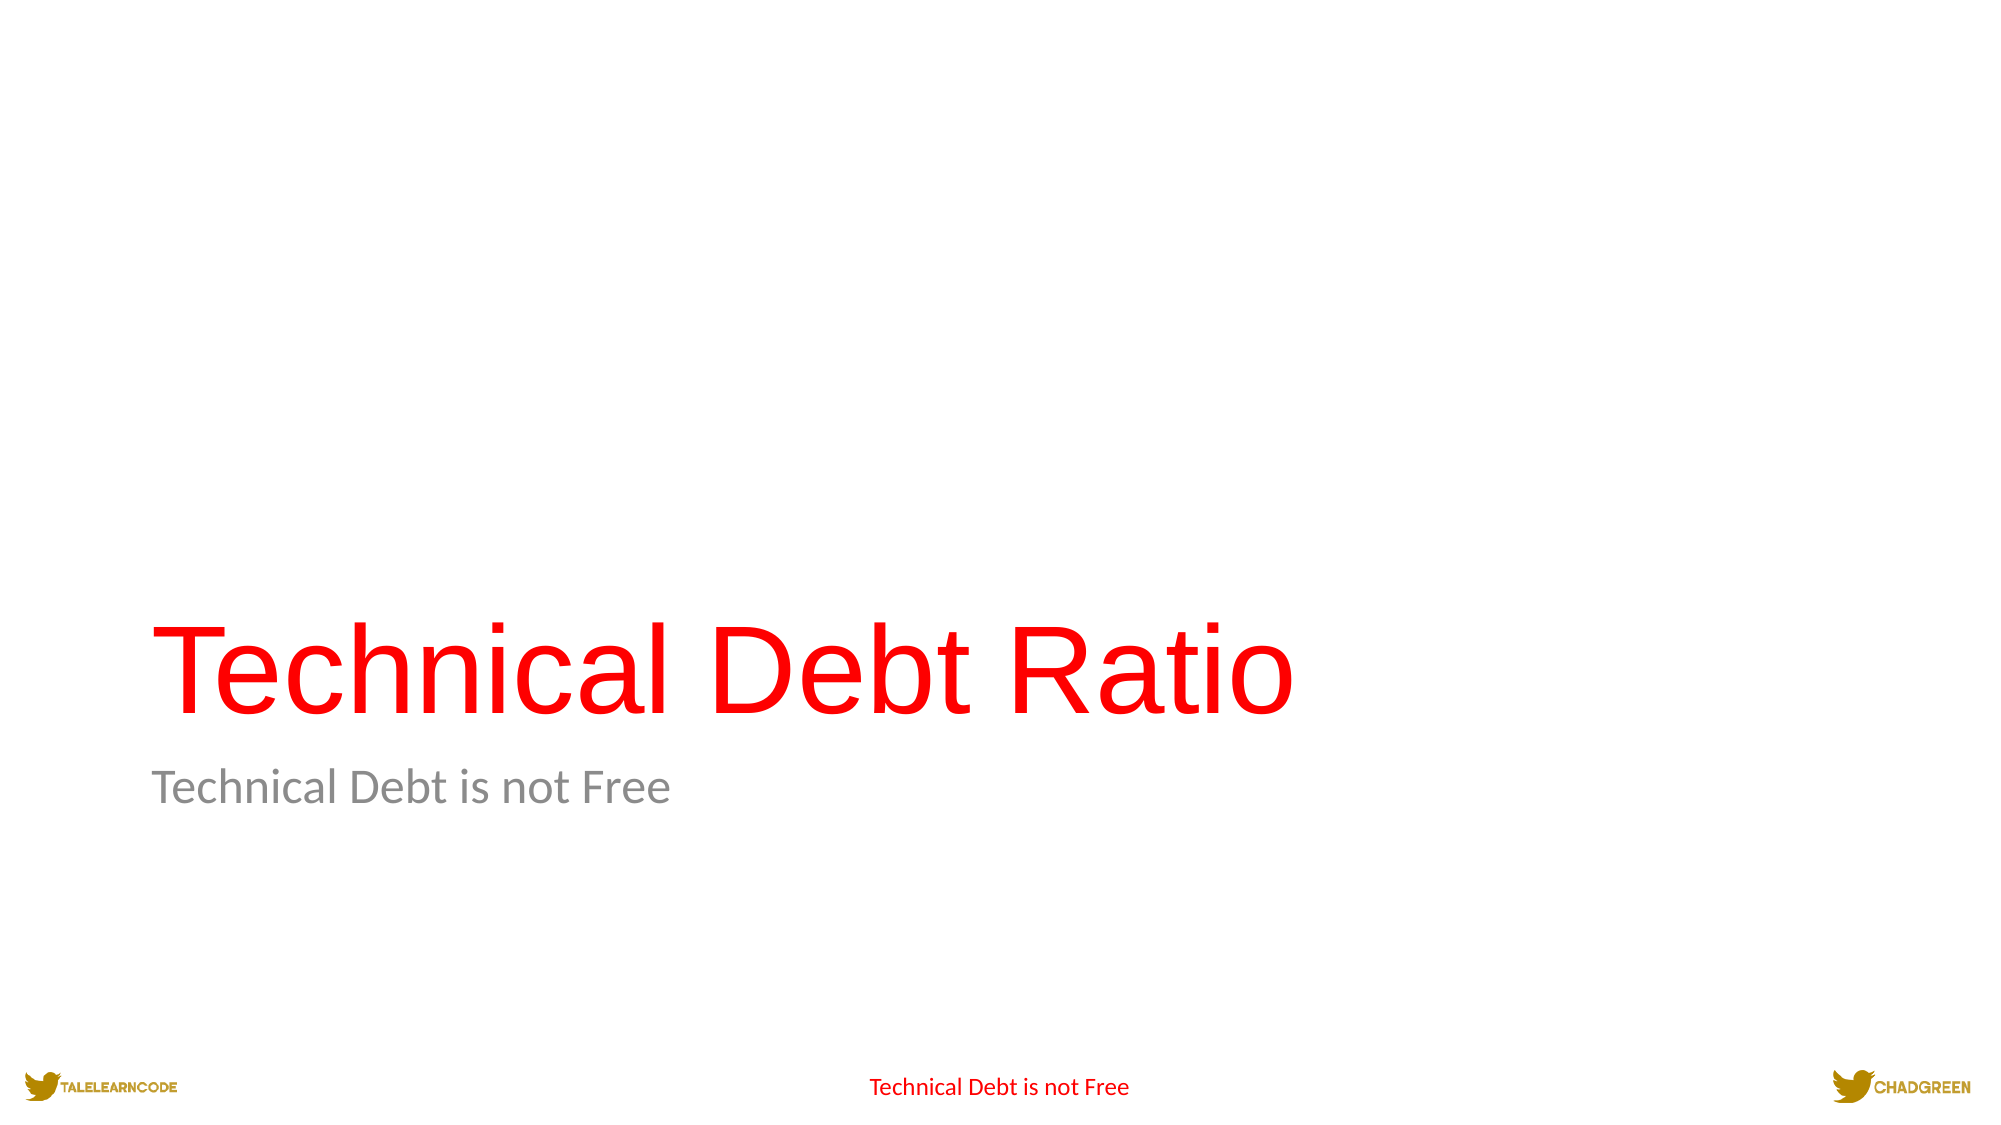

# Technical Debt Ratio
Technical Debt is not Free